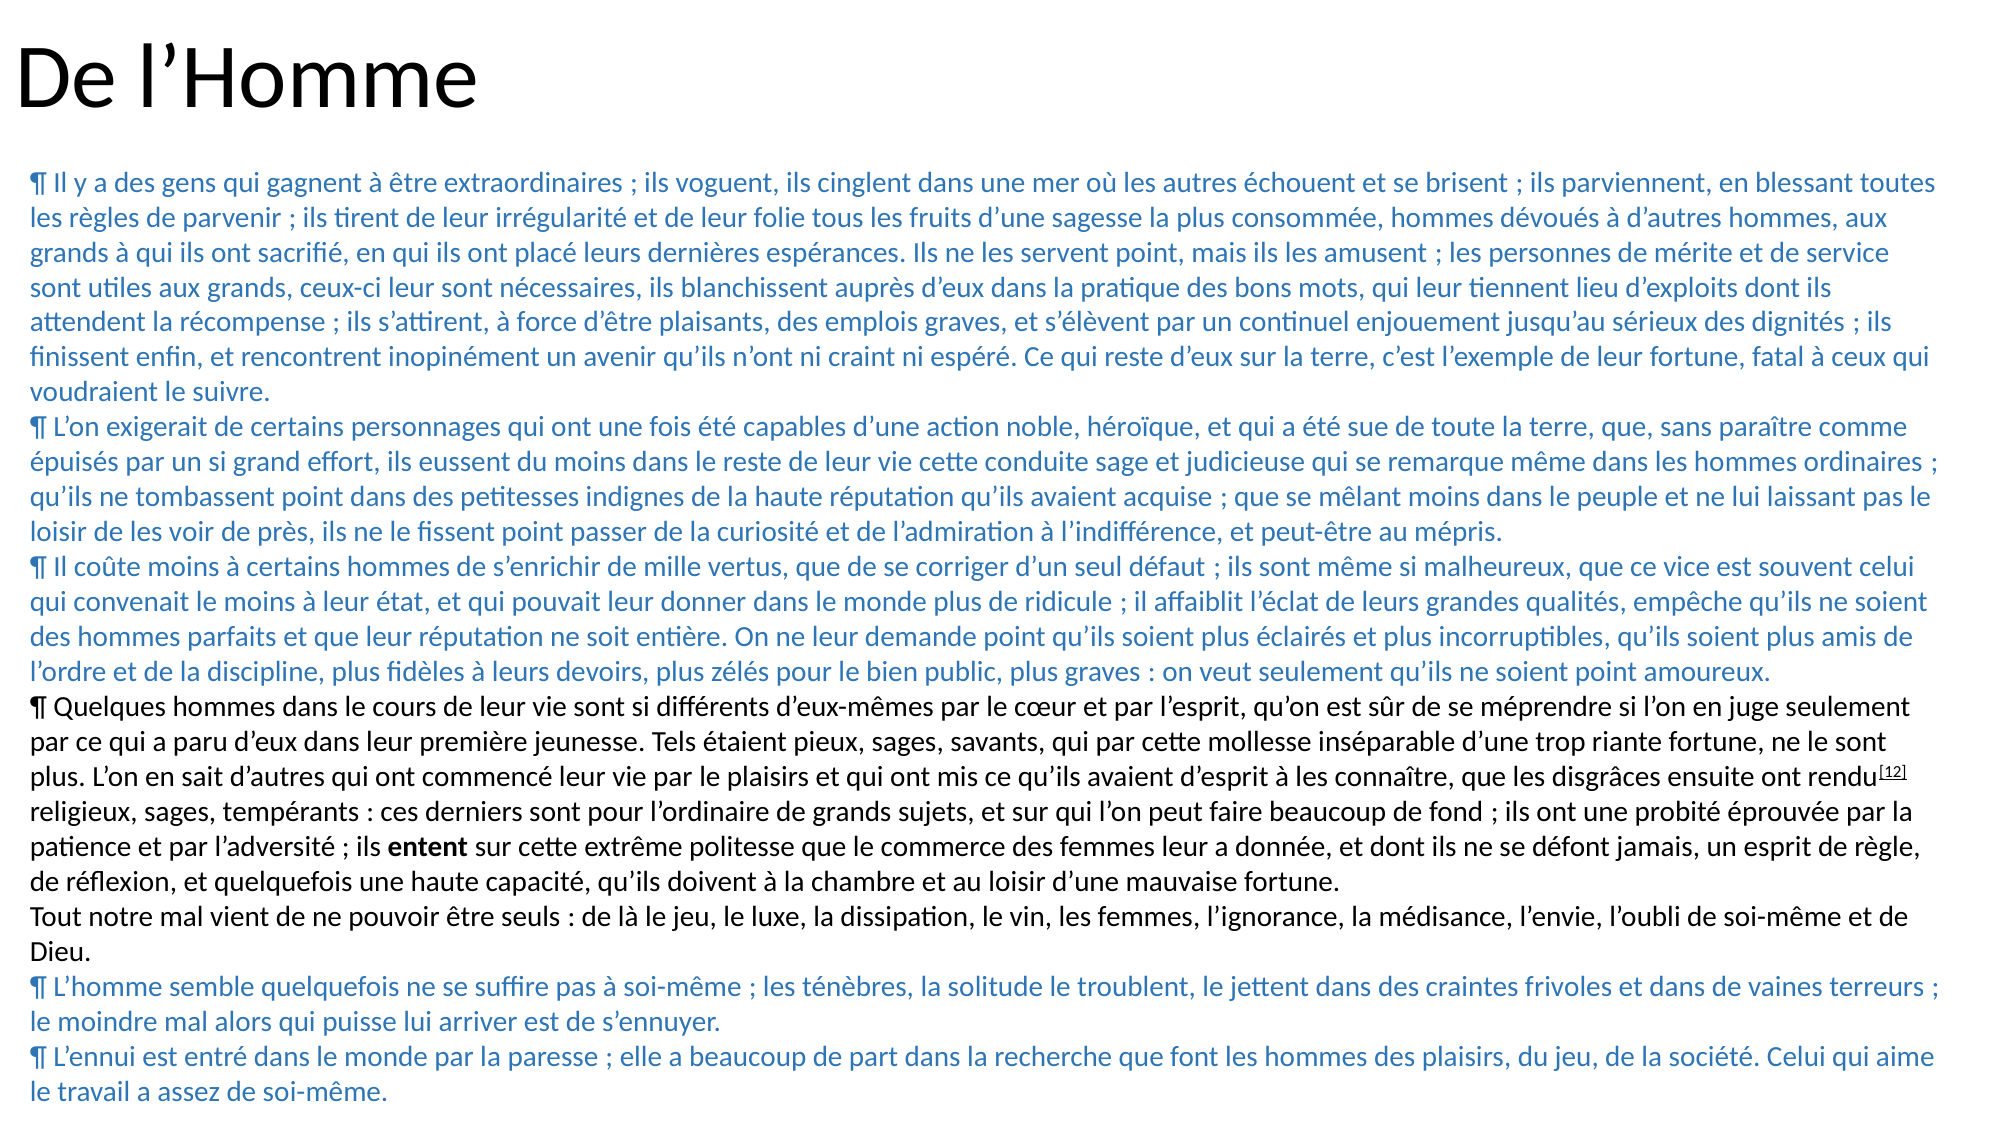

# De l’Homme
¶ Il y a des gens qui gagnent à être extraordinaires ; ils voguent, ils cinglent dans une mer où les autres échouent et se brisent ; ils parviennent, en blessant toutes les règles de parvenir ; ils tirent de leur irrégularité et de leur folie tous les fruits d’une sagesse la plus consommée, hommes dévoués à d’autres hommes, aux grands à qui ils ont sacrifié, en qui ils ont placé leurs dernières espérances. Ils ne les servent point, mais ils les amusent ; les personnes de mérite et de service sont utiles aux grands, ceux-ci leur sont nécessaires, ils blanchissent auprès d’eux dans la pratique des bons mots, qui leur tiennent lieu d’exploits dont ils attendent la récompense ; ils s’attirent, à force d’être plaisants, des emplois graves, et s’élèvent par un continuel enjouement jusqu’au sérieux des dignités ; ils finissent enfin, et rencontrent inopinément un avenir qu’ils n’ont ni craint ni espéré. Ce qui reste d’eux sur la terre, c’est l’exemple de leur fortune, fatal à ceux qui voudraient le suivre.
¶ L’on exigerait de certains personnages qui ont une fois été capables d’une action noble, héroïque, et qui a été sue de toute la terre, que, sans paraître comme épuisés par un si grand effort, ils eussent du moins dans le reste de leur vie cette conduite sage et judicieuse qui se remarque même dans les hommes ordinaires ; qu’ils ne tombassent point dans des petitesses indignes de la haute réputation qu’ils avaient acquise ; que se mêlant moins dans le peuple et ne lui laissant pas le loisir de les voir de près, ils ne le fissent point passer de la curiosité et de l’admiration à l’indifférence, et peut-être au mépris.
¶ Il coûte moins à certains hommes de s’enrichir de mille vertus, que de se corriger d’un seul défaut ; ils sont même si malheureux, que ce vice est souvent celui qui convenait le moins à leur état, et qui pouvait leur donner dans le monde plus de ridicule ; il affaiblit l’éclat de leurs grandes qualités, empêche qu’ils ne soient des hommes parfaits et que leur réputation ne soit entière. On ne leur demande point qu’ils soient plus éclairés et plus incorruptibles, qu’ils soient plus amis de l’ordre et de la discipline, plus fidèles à leurs devoirs, plus zélés pour le bien public, plus graves : on veut seulement qu’ils ne soient point amoureux.
¶ Quelques hommes dans le cours de leur vie sont si différents d’eux-mêmes par le cœur et par l’esprit, qu’on est sûr de se méprendre si l’on en juge seulement par ce qui a paru d’eux dans leur première jeunesse. Tels étaient pieux, sages, savants, qui par cette mollesse inséparable d’une trop riante fortune, ne le sont plus. L’on en sait d’autres qui ont commencé leur vie par le plaisirs et qui ont mis ce qu’ils avaient d’esprit à les connaître, que les disgrâces ensuite ont rendu[12] religieux, sages, tempérants : ces derniers sont pour l’ordinaire de grands sujets, et sur qui l’on peut faire beaucoup de fond ; ils ont une probité éprouvée par la patience et par l’adversité ; ils entent sur cette extrême politesse que le commerce des femmes leur a donnée, et dont ils ne se défont jamais, un esprit de règle, de réflexion, et quelquefois une haute capacité, qu’ils doivent à la chambre et au loisir d’une mauvaise fortune.
Tout notre mal vient de ne pouvoir être seuls : de là le jeu, le luxe, la dissipation, le vin, les femmes, l’ignorance, la médisance, l’envie, l’oubli de soi-même et de Dieu.
¶ L’homme semble quelquefois ne se suffire pas à soi-même ; les ténèbres, la solitude le troublent, le jettent dans des craintes frivoles et dans de vaines terreurs ; le moindre mal alors qui puisse lui arriver est de s’ennuyer.
¶ L’ennui est entré dans le monde par la paresse ; elle a beaucoup de part dans la recherche que font les hommes des plaisirs, du jeu, de la société. Celui qui aime le travail a assez de soi-même.